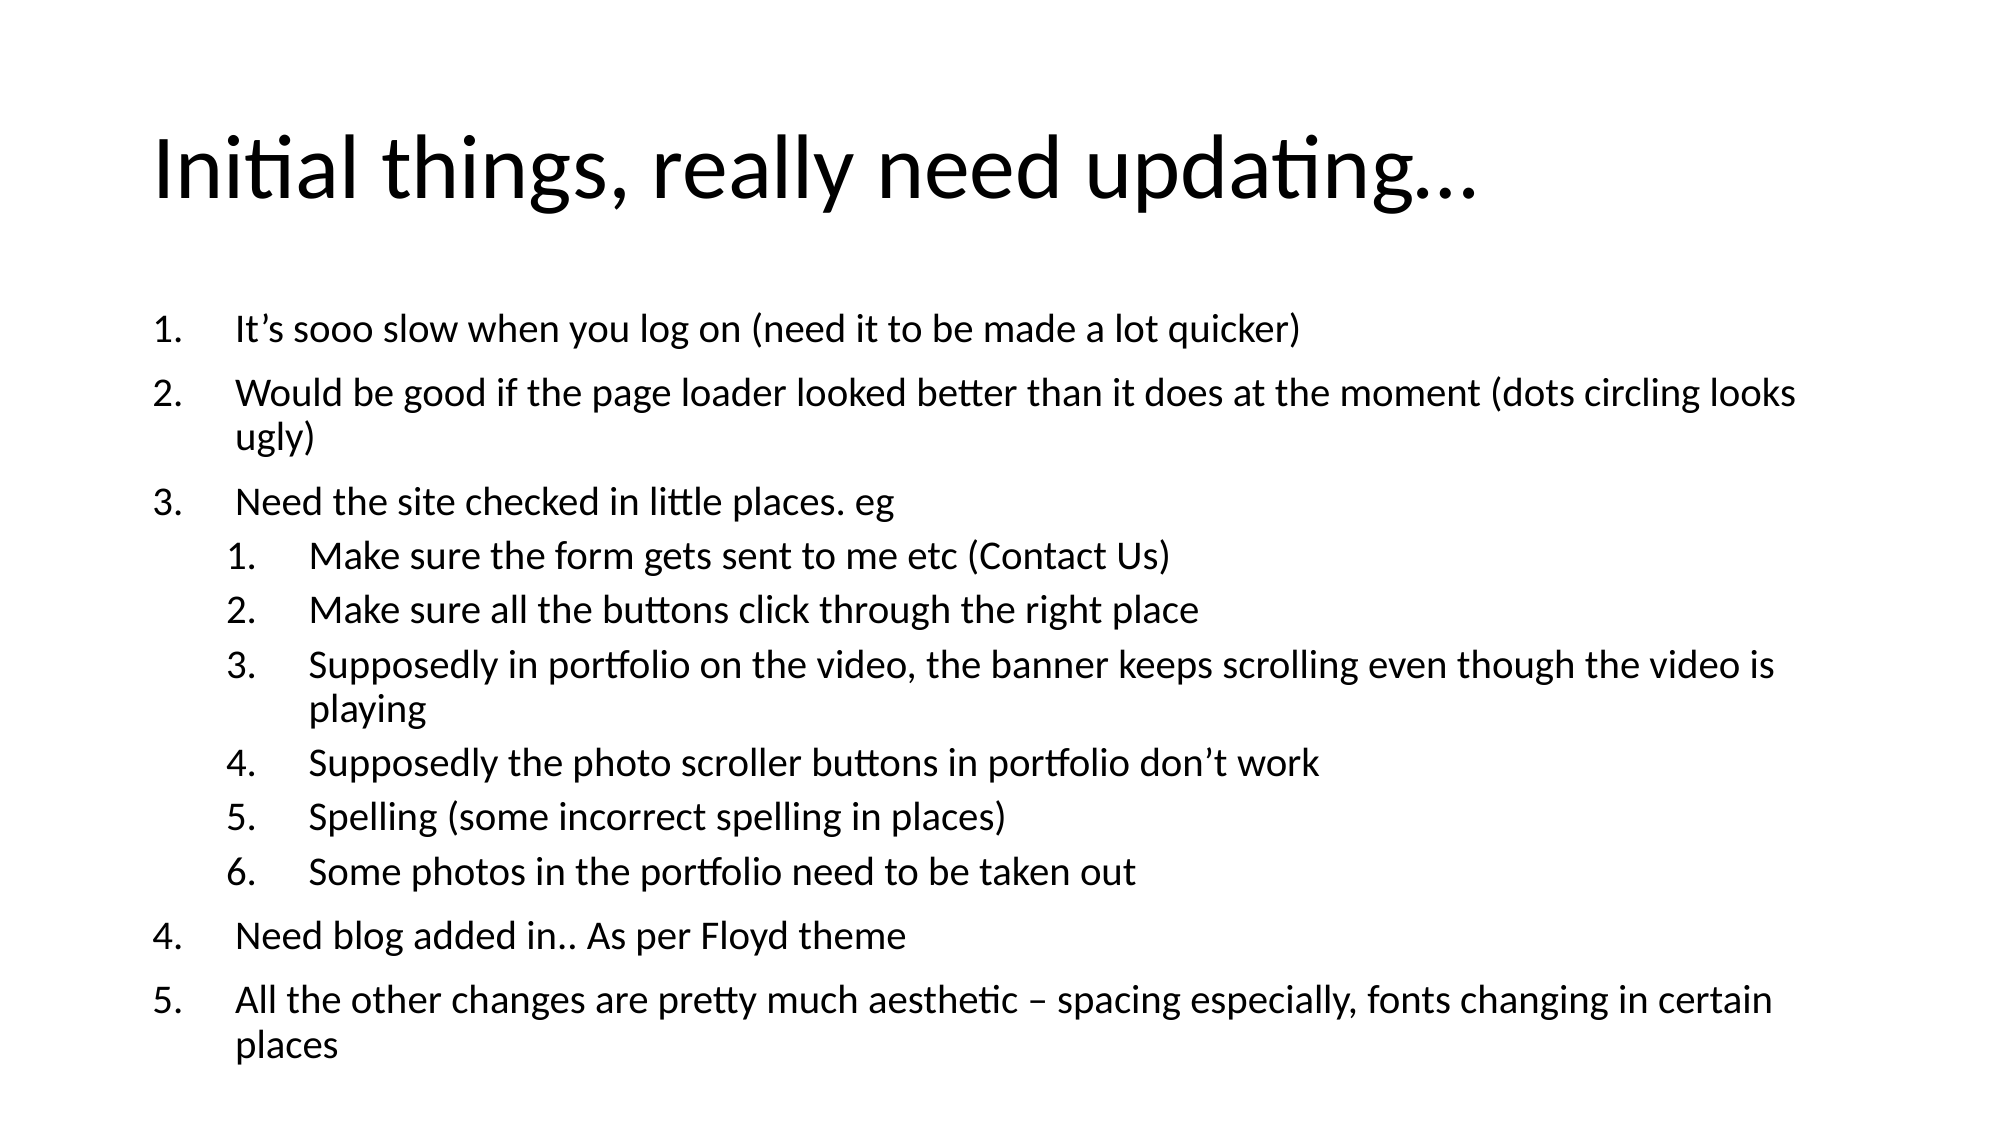

# Initial things, really need updating…
It’s sooo slow when you log on (need it to be made a lot quicker)
Would be good if the page loader looked better than it does at the moment (dots circling looks ugly)
Need the site checked in little places. eg
Make sure the form gets sent to me etc (Contact Us)
Make sure all the buttons click through the right place
Supposedly in portfolio on the video, the banner keeps scrolling even though the video is playing
Supposedly the photo scroller buttons in portfolio don’t work
Spelling (some incorrect spelling in places)
Some photos in the portfolio need to be taken out
Need blog added in.. As per Floyd theme
All the other changes are pretty much aesthetic – spacing especially, fonts changing in certain places